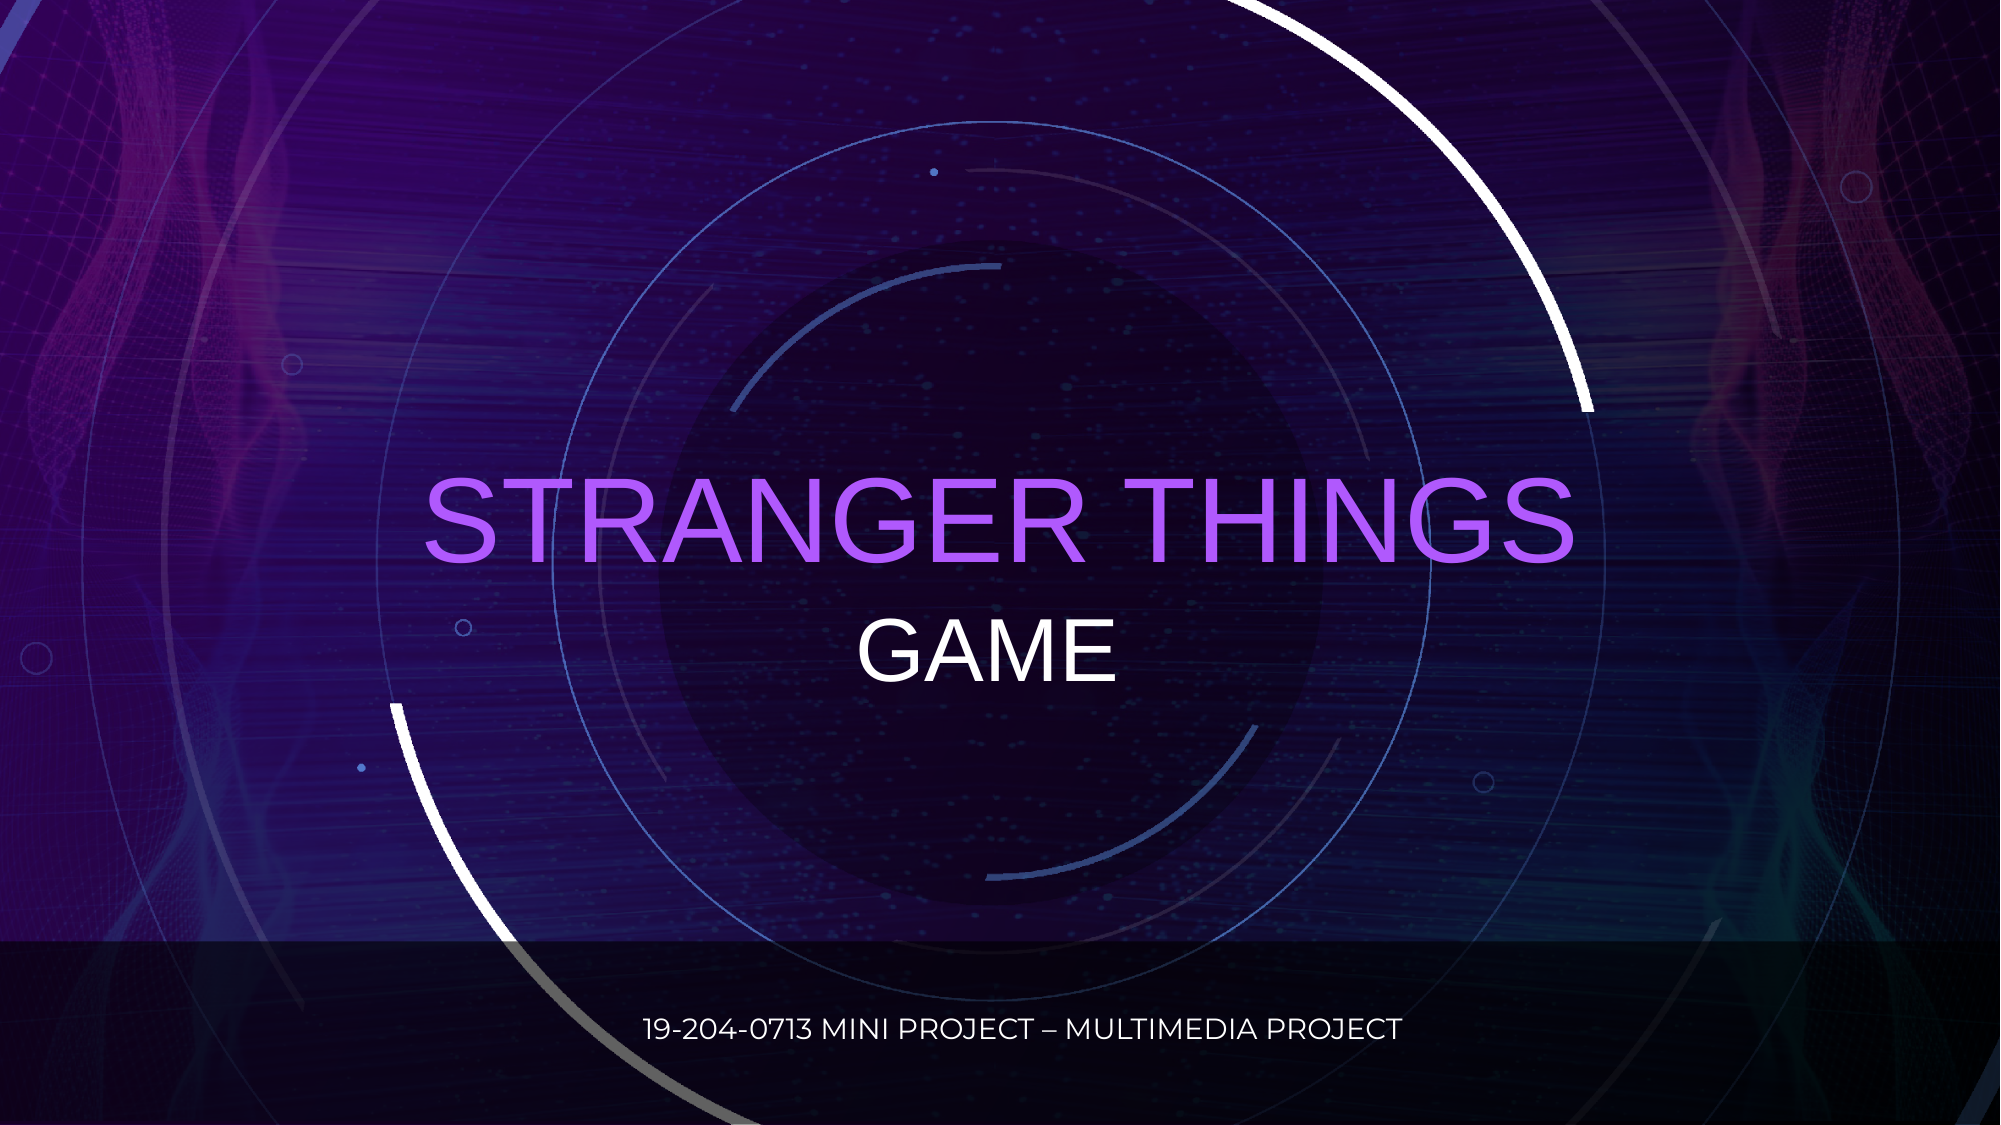

# STRANGER THINGS
GAME
      19-204-0713 MINI PROJECT – MULTIMEDIA PROJECT